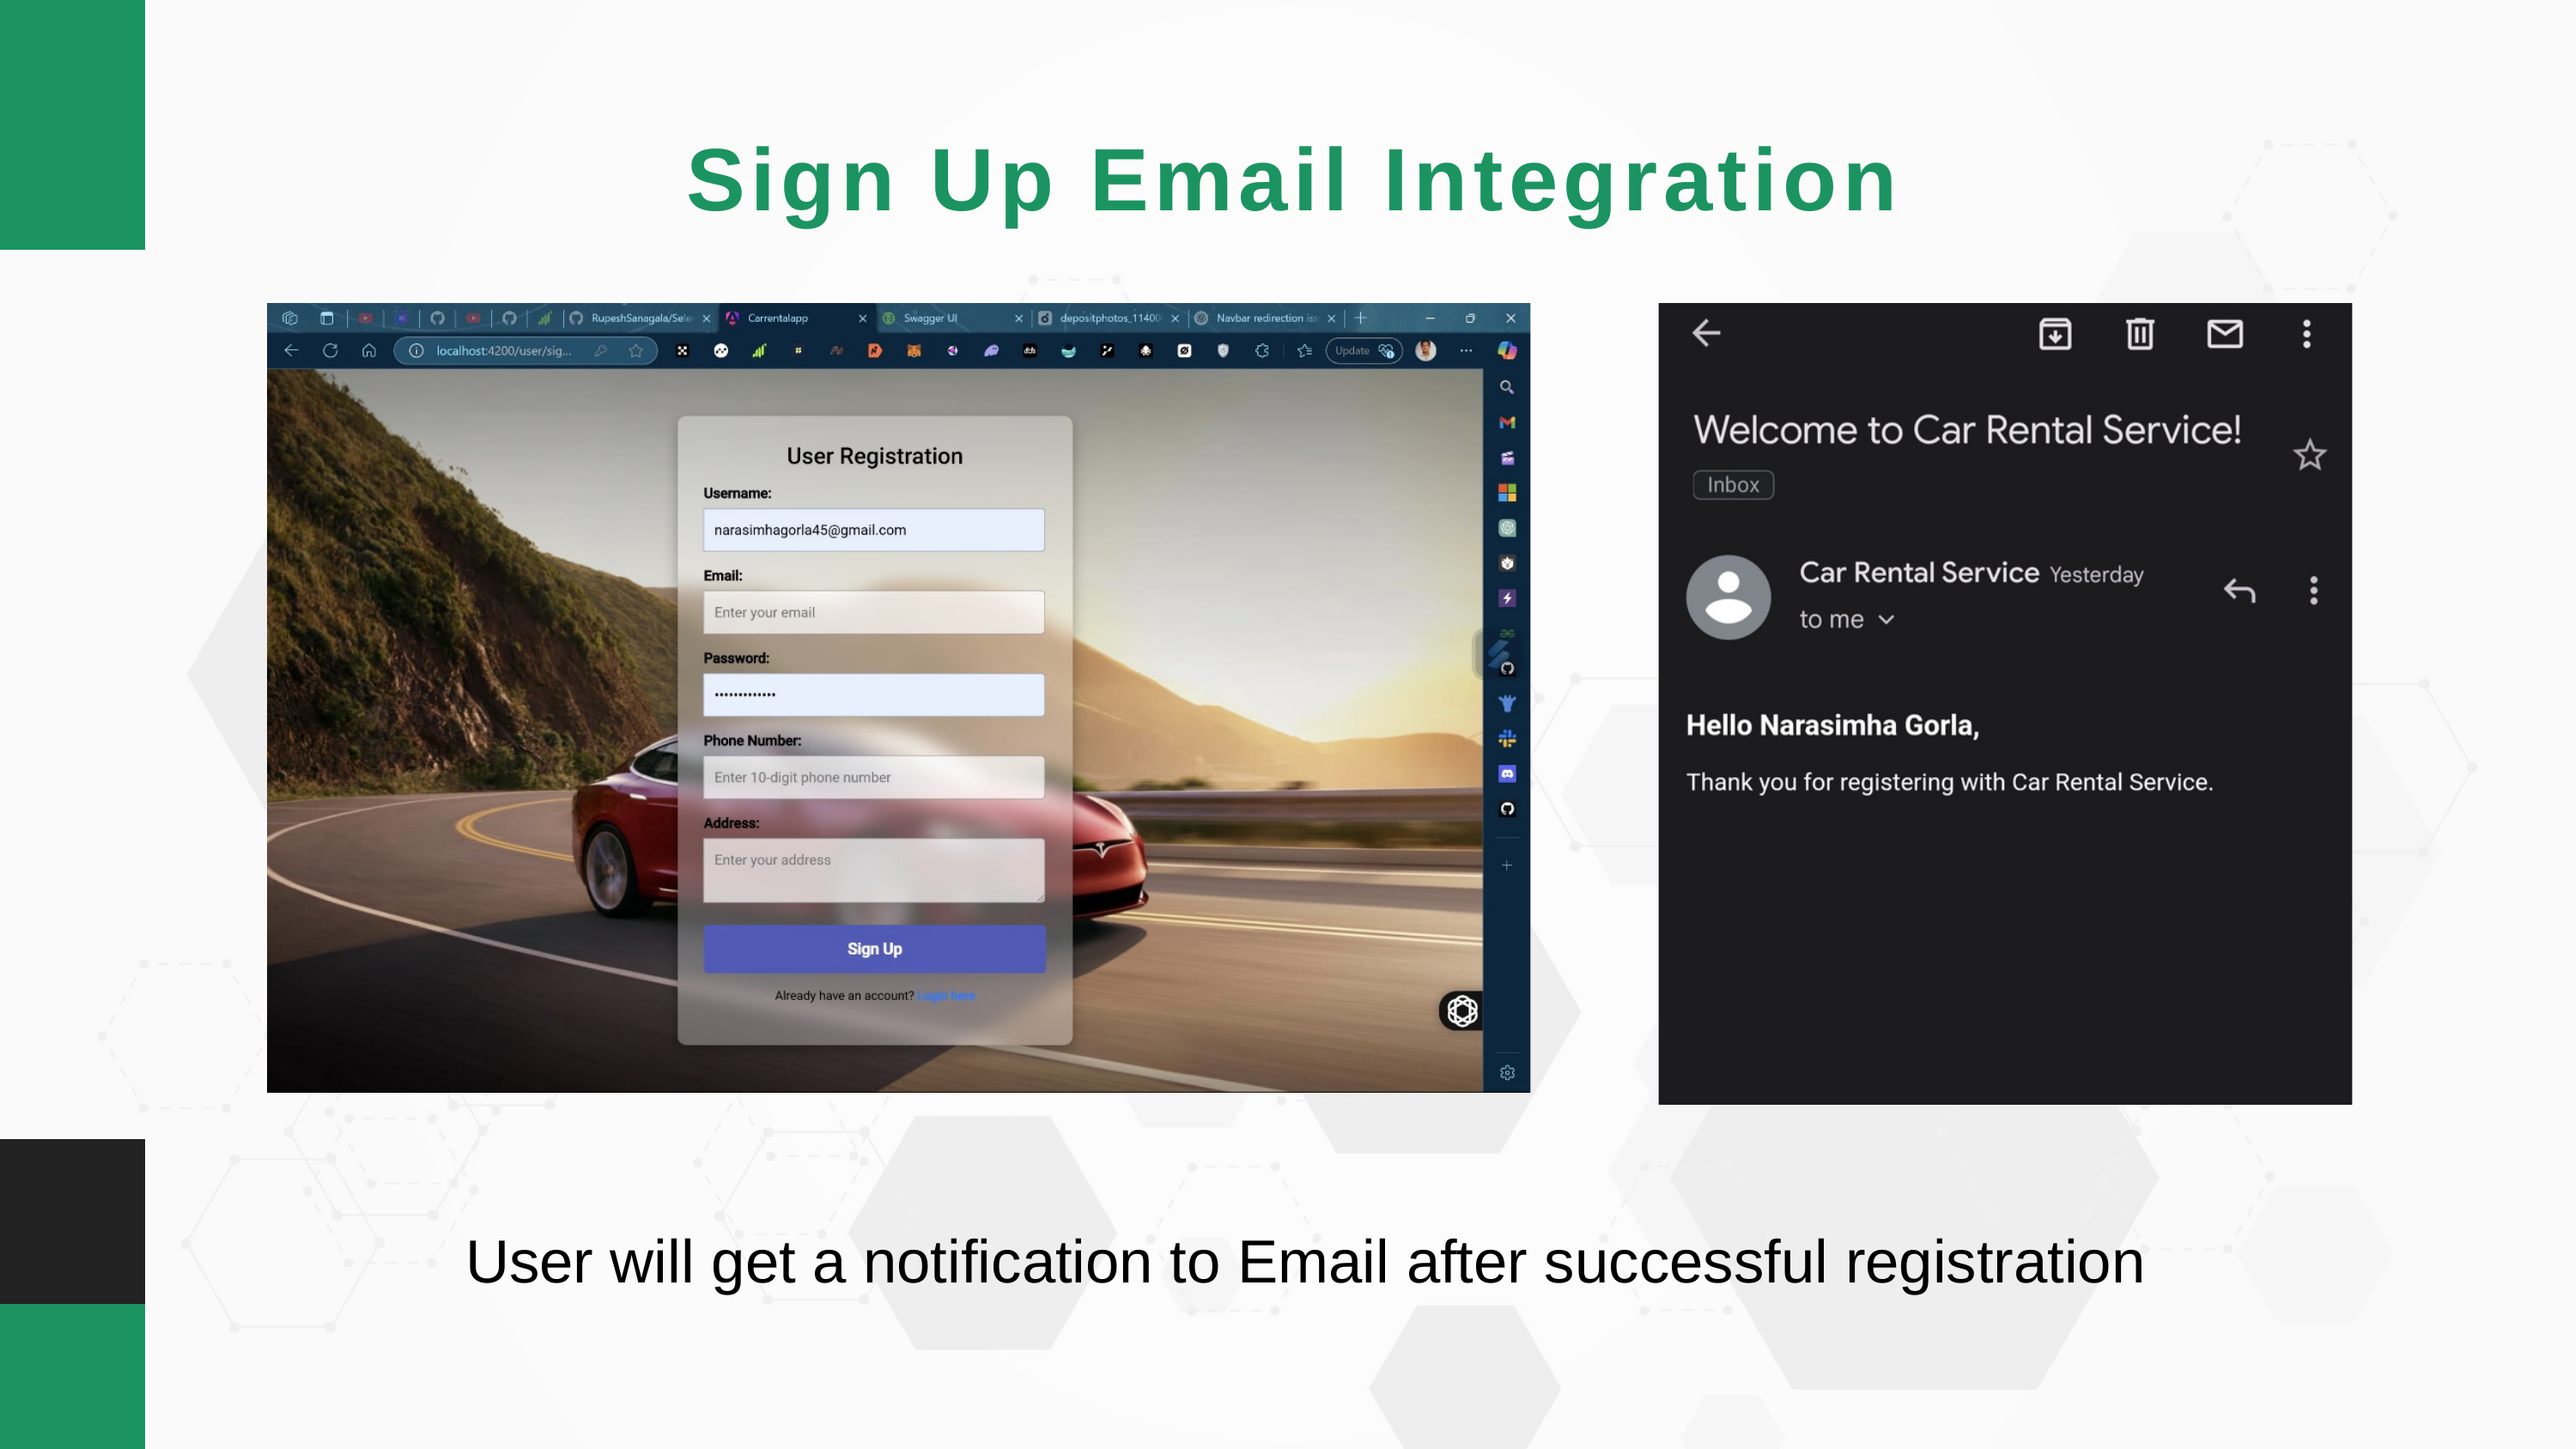

Sign Up Email Integration

User will get a notification to Email after successful registration